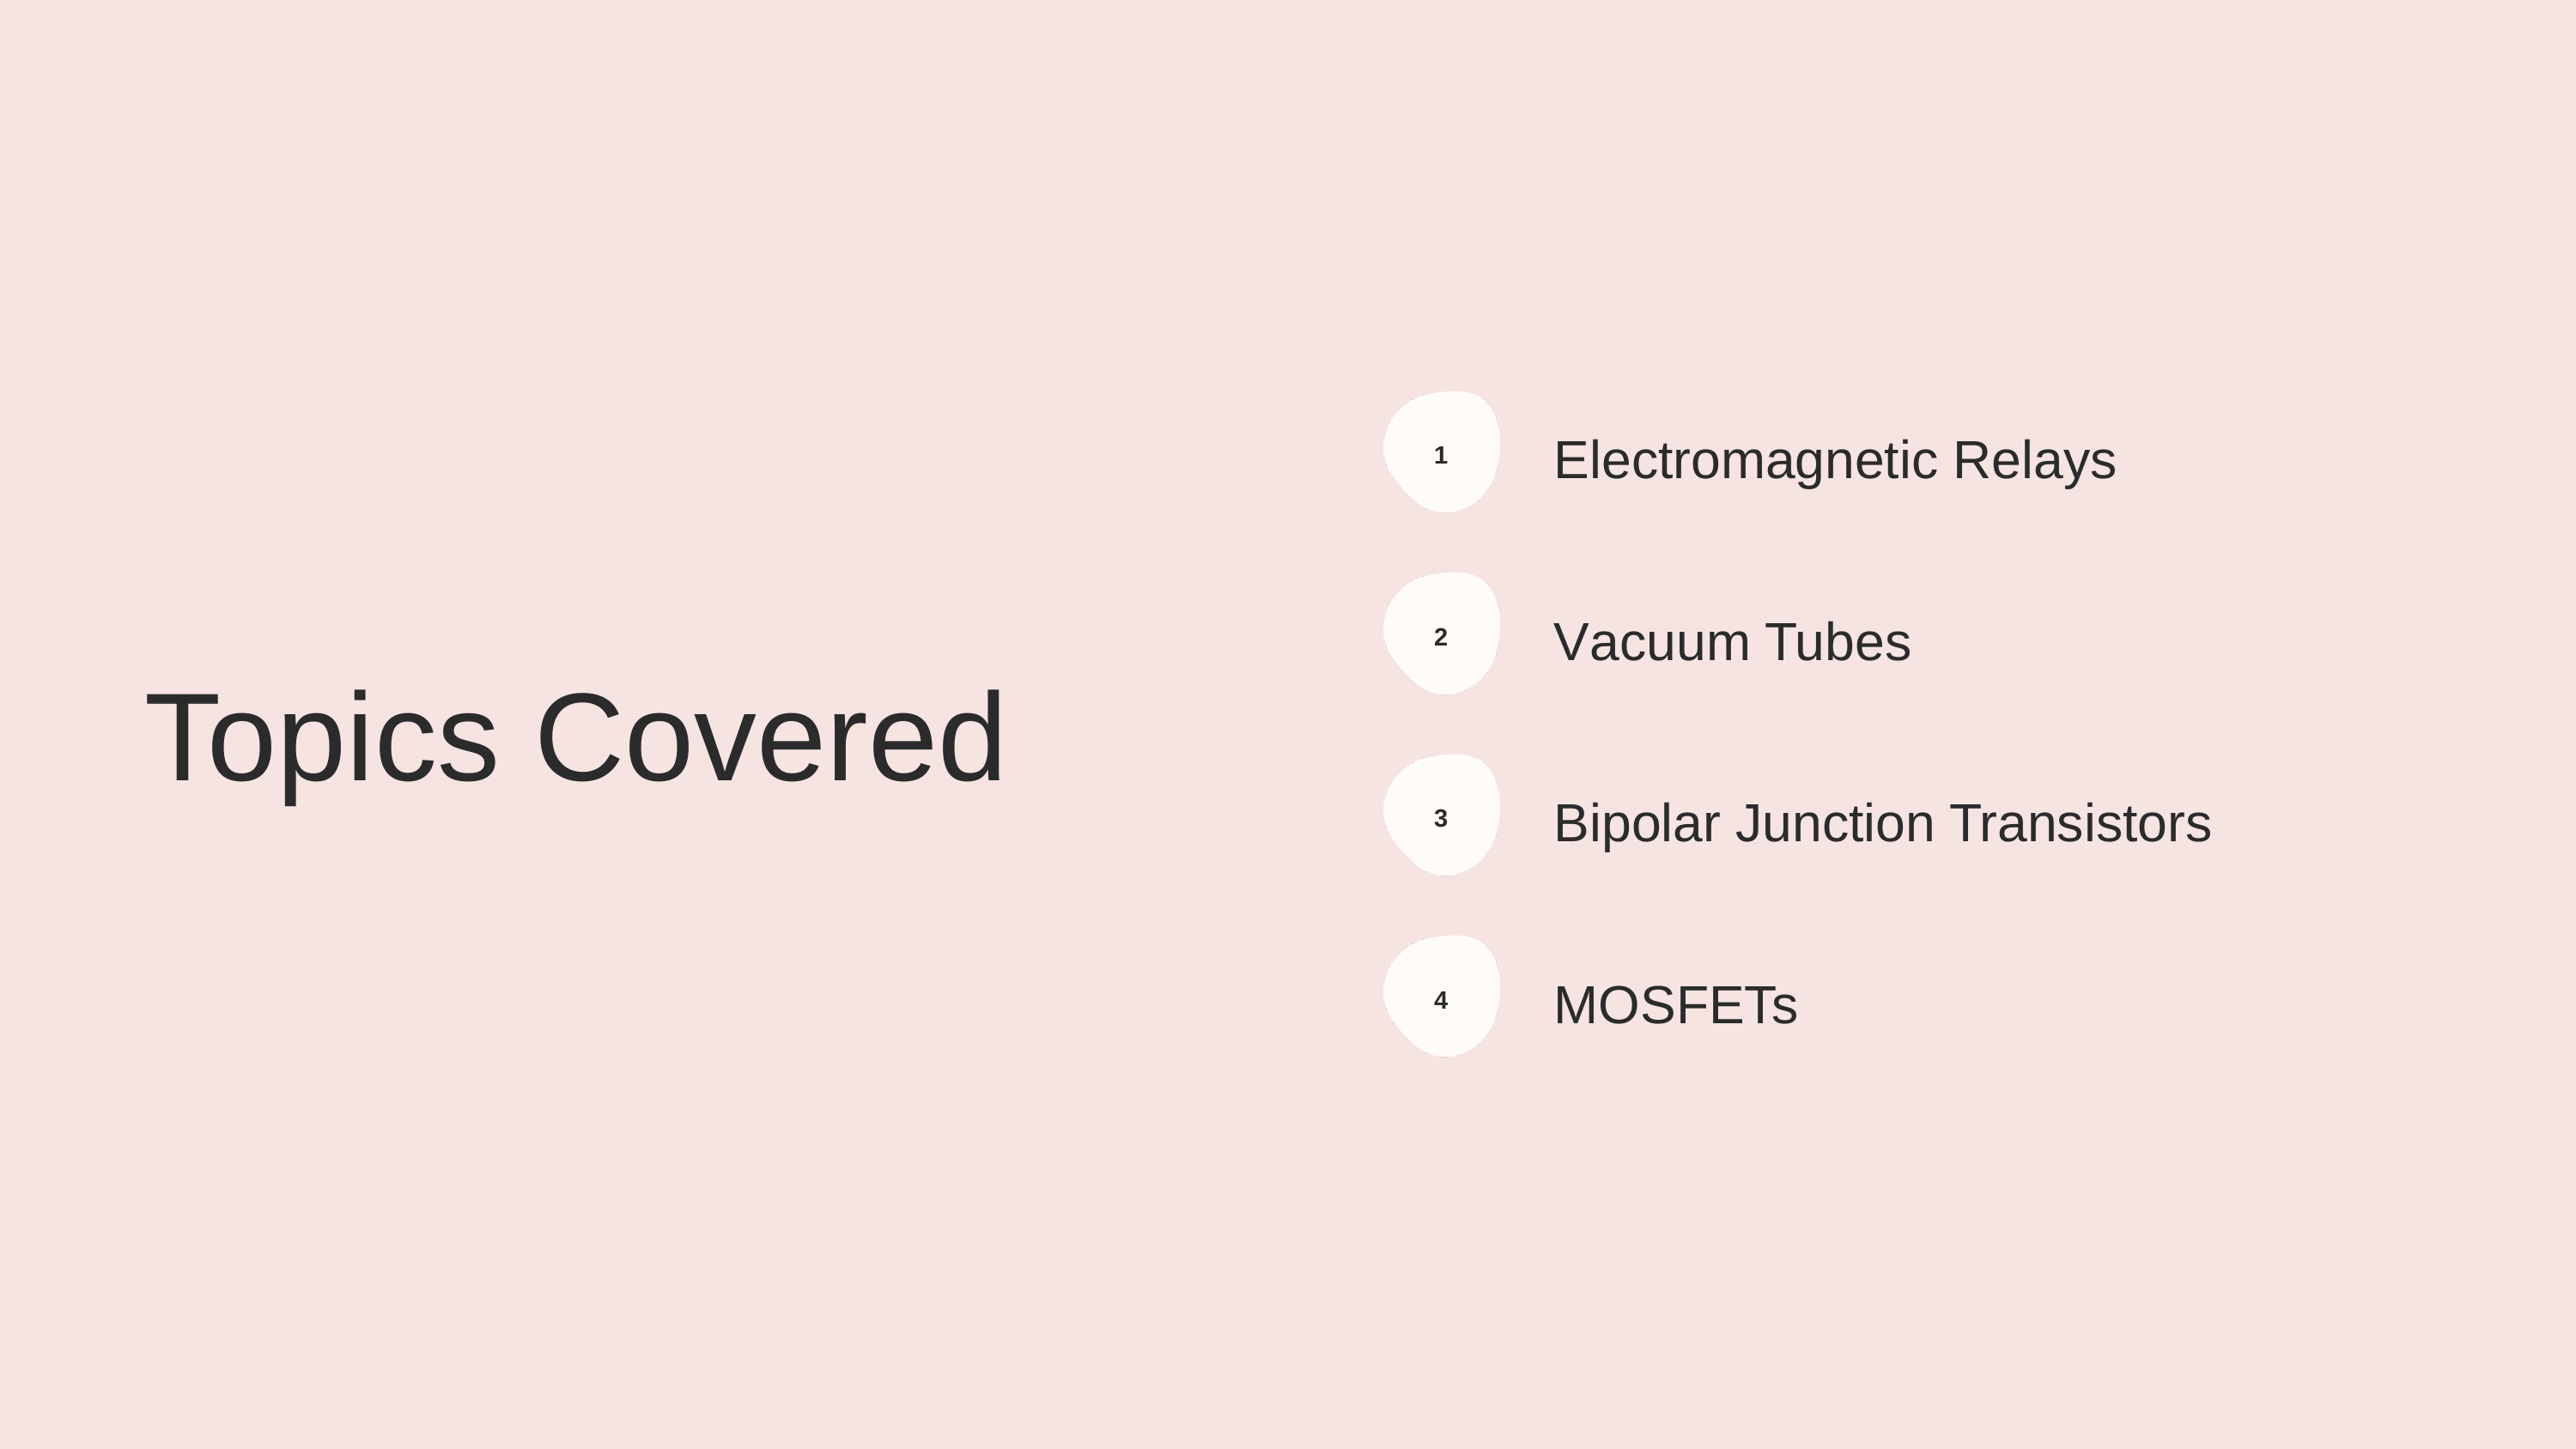

Electromagnetic Relays
1

Vacuum Tubes
2
Topics Covered

Bipolar Junction Transistors
3

MOSFETs
4